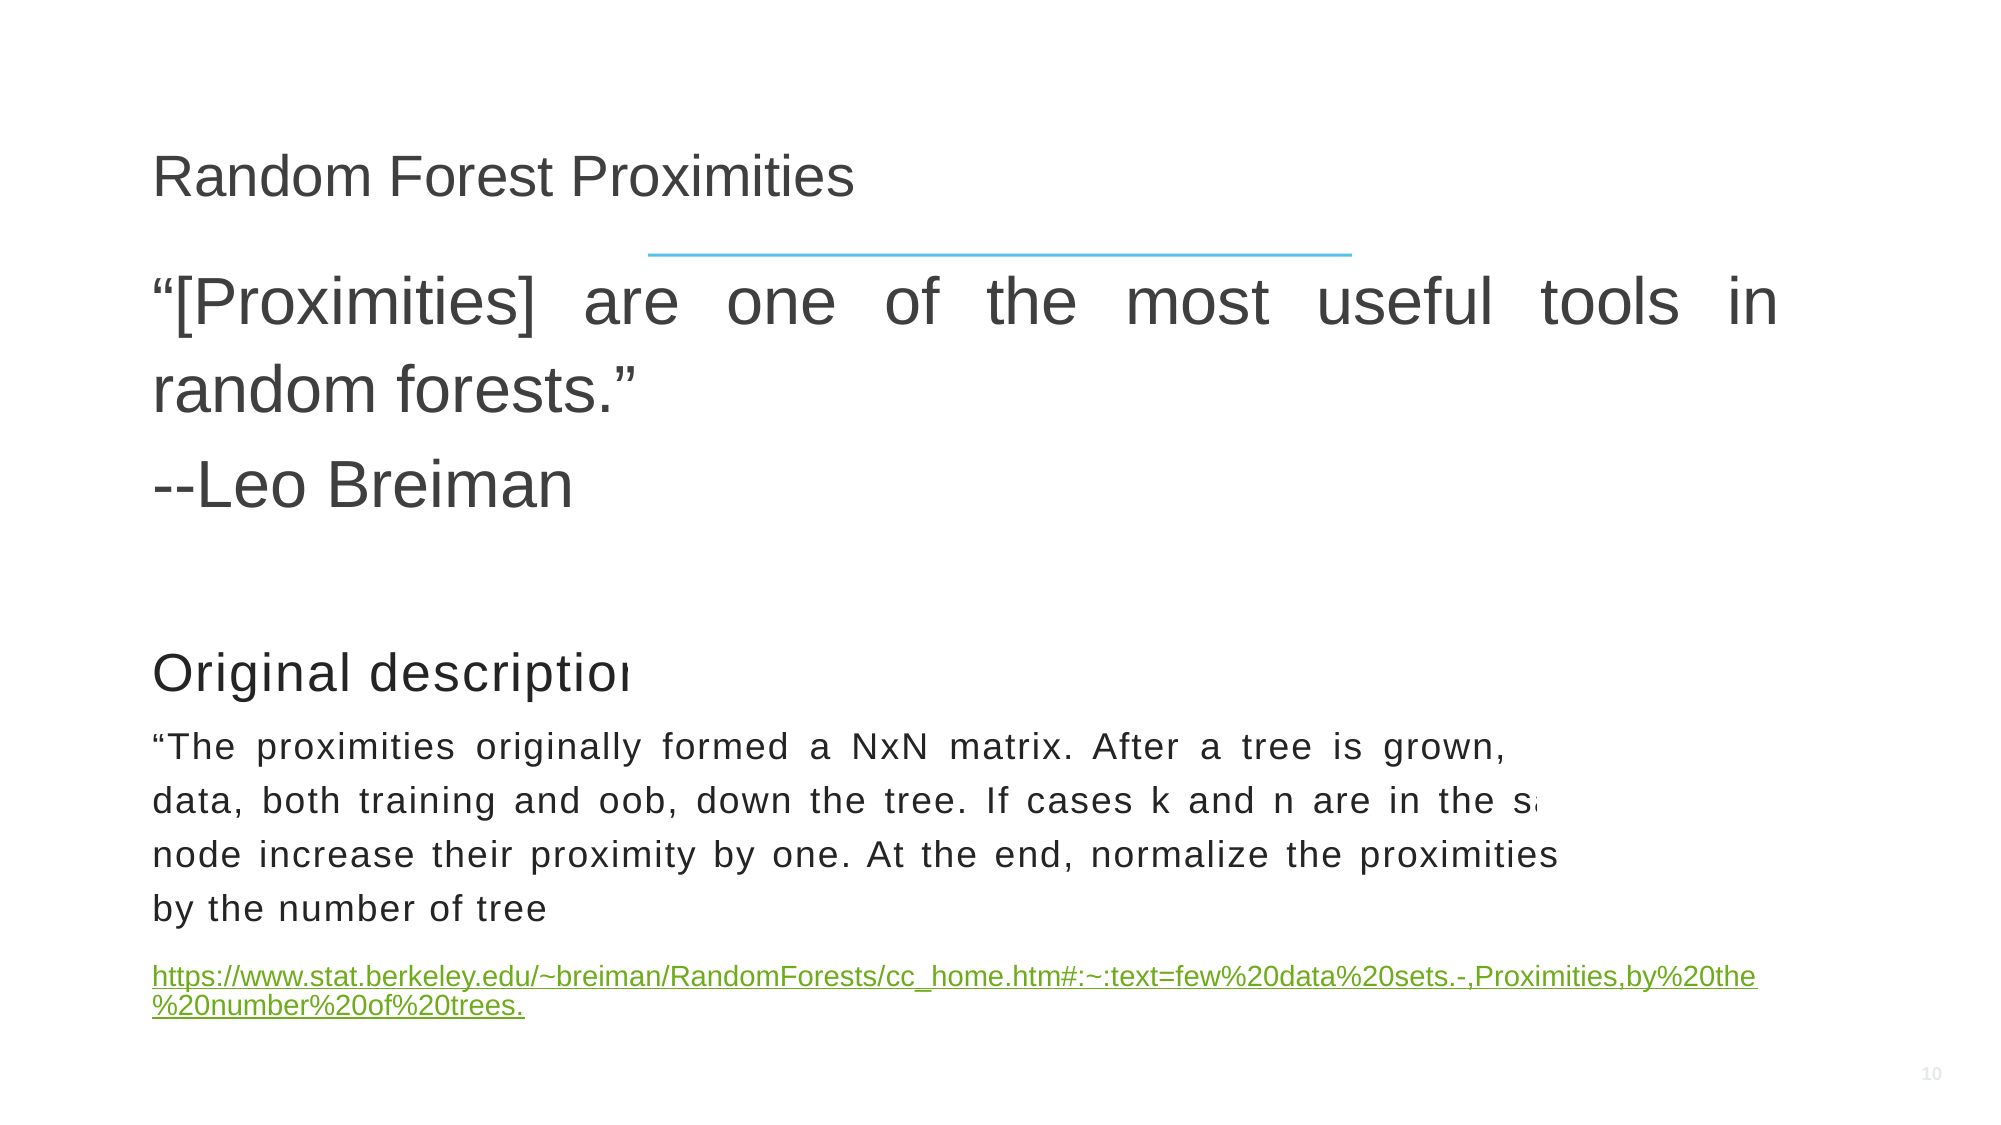

# Random Forest Proximities
“[Proximities] are one of the most useful tools in random forests.”
--Leo Breiman
Original description:
“The proximities originally formed a NxN matrix. After a tree is grown, put all of the data, both training and oob, down the tree. If cases k and n are in the same terminal node increase their proximity by one. At the end, normalize the proximities by dividing by the number of trees.”
https://www.stat.berkeley.edu/~breiman/RandomForests/cc_home.htm#:~:text=few%20data%20sets.-,Proximities,by%20the%20number%20of%20trees.
10